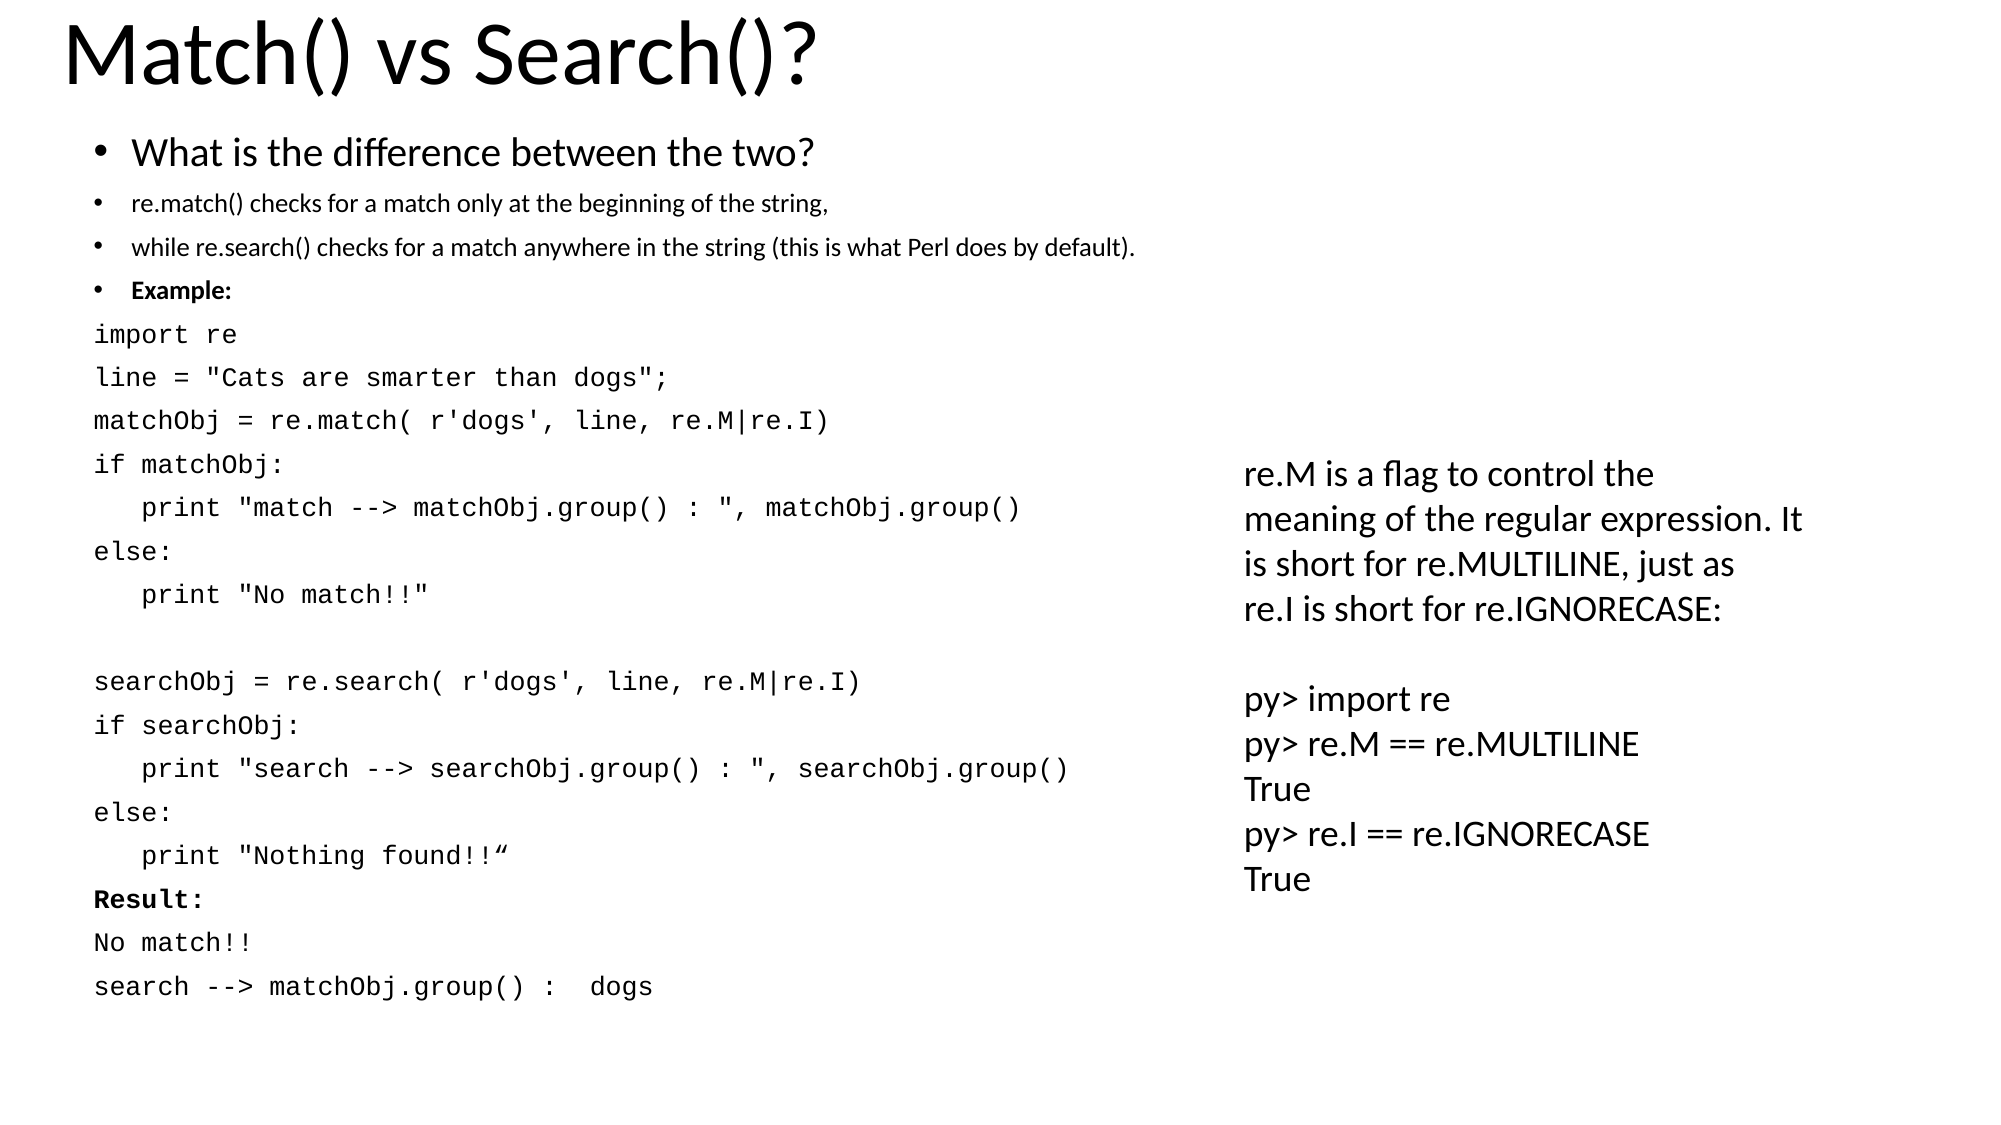

# Match() vs Search()?
What is the difference between the two?
re.match() checks for a match only at the beginning of the string,
while re.search() checks for a match anywhere in the string (this is what Perl does by default).
Example:
import re
line = "Cats are smarter than dogs";
matchObj = re.match( r'dogs', line, re.M|re.I)
if matchObj:
   print "match --> matchObj.group() : ", matchObj.group()
else:
   print "No match!!"

searchObj = re.search( r'dogs', line, re.M|re.I)
if searchObj:
   print "search --> searchObj.group() : ", searchObj.group()
else:
   print "Nothing found!!“
Result:
No match!!
search --> matchObj.group() :  dogs
re.M is a flag to control the
meaning of the regular expression. It is short for re.MULTILINE, just as
re.I is short for re.IGNORECASE:
py> import re
py> re.M == re.MULTILINE
True
py> re.I == re.IGNORECASE
True